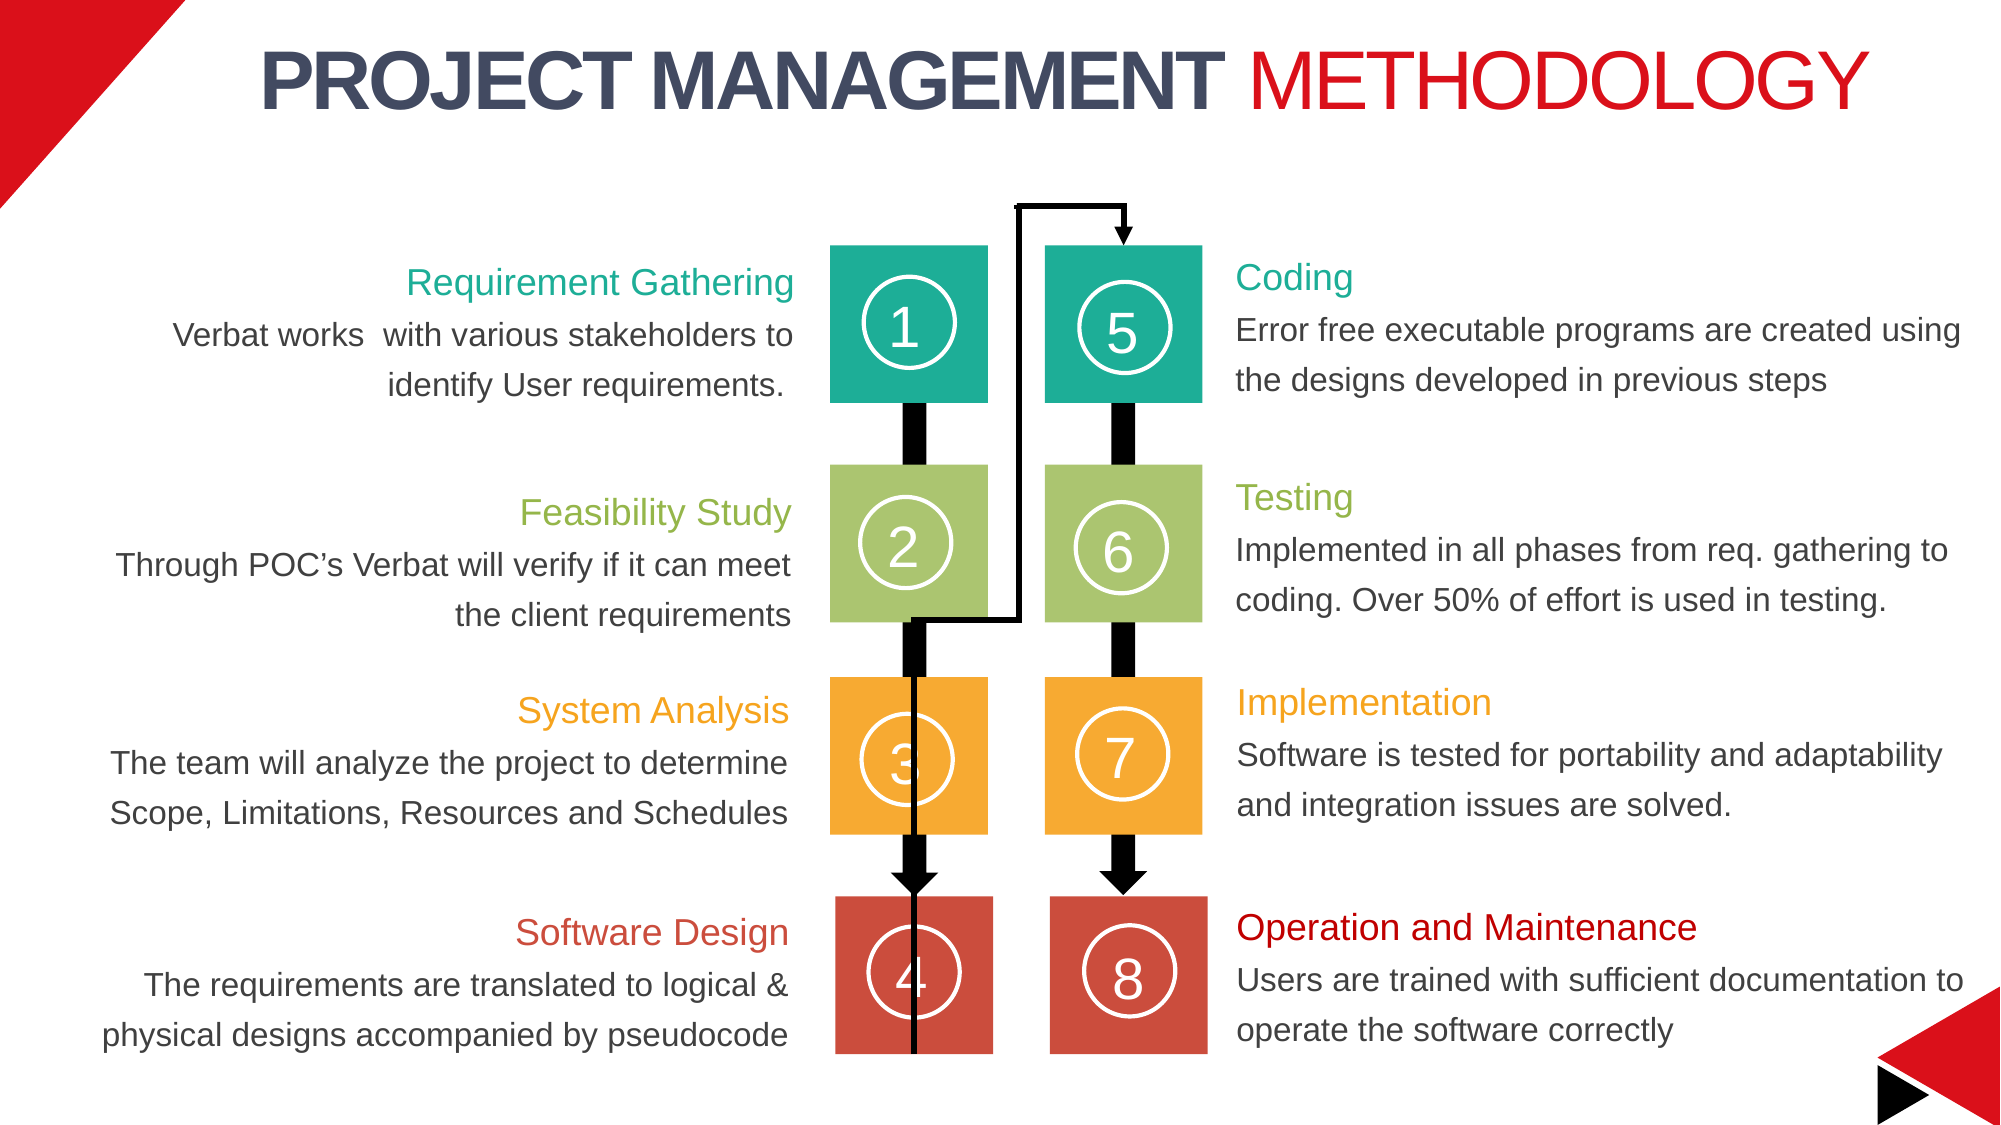

PROJECT MANAGEMENT METHODOLOGY

Coding
Error free executable programs are created using the designs developed in previous steps
Requirement Gathering
Verbat works  with various stakeholders to identify User requirements.

1
5

Testing
Implemented in all phases from req. gathering to coding. Over 50% of effort is used in testing.

Feasibility Study
Through POC’s Verbat will verify if it can meet the client requirements

2

6

Implementation
Software is tested for portability and adaptability and integration issues are solved.
System Analysis
The team will analyze the project to determine Scope, Limitations, Resources and Schedules

7

3
Operation and Maintenance
Users are trained with sufficient documentation to operate the software correctly
Software Design
The requirements are translated to logical & physical designs accompanied by pseudocode

4
8